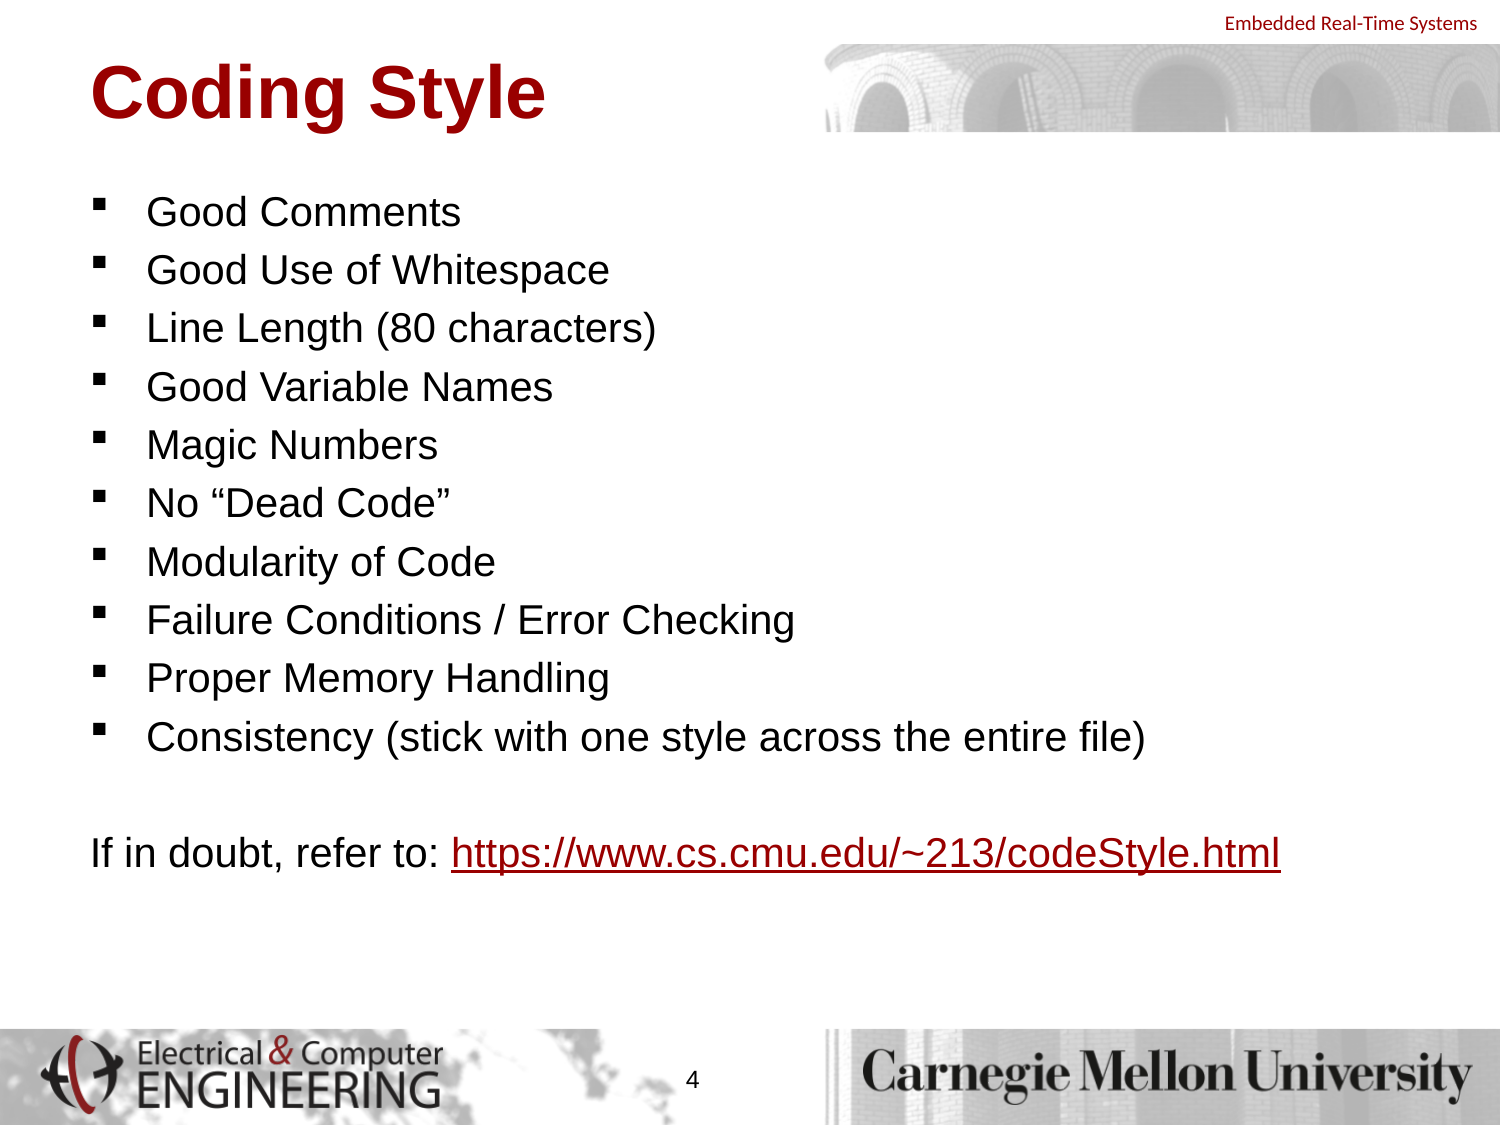

# Coding Style
Good Comments
Good Use of Whitespace
Line Length (80 characters)
Good Variable Names
Magic Numbers
No “Dead Code”
Modularity of Code
Failure Conditions / Error Checking
Proper Memory Handling
Consistency (stick with one style across the entire file)

If in doubt, refer to: https://www.cs.cmu.edu/~213/codeStyle.html

4